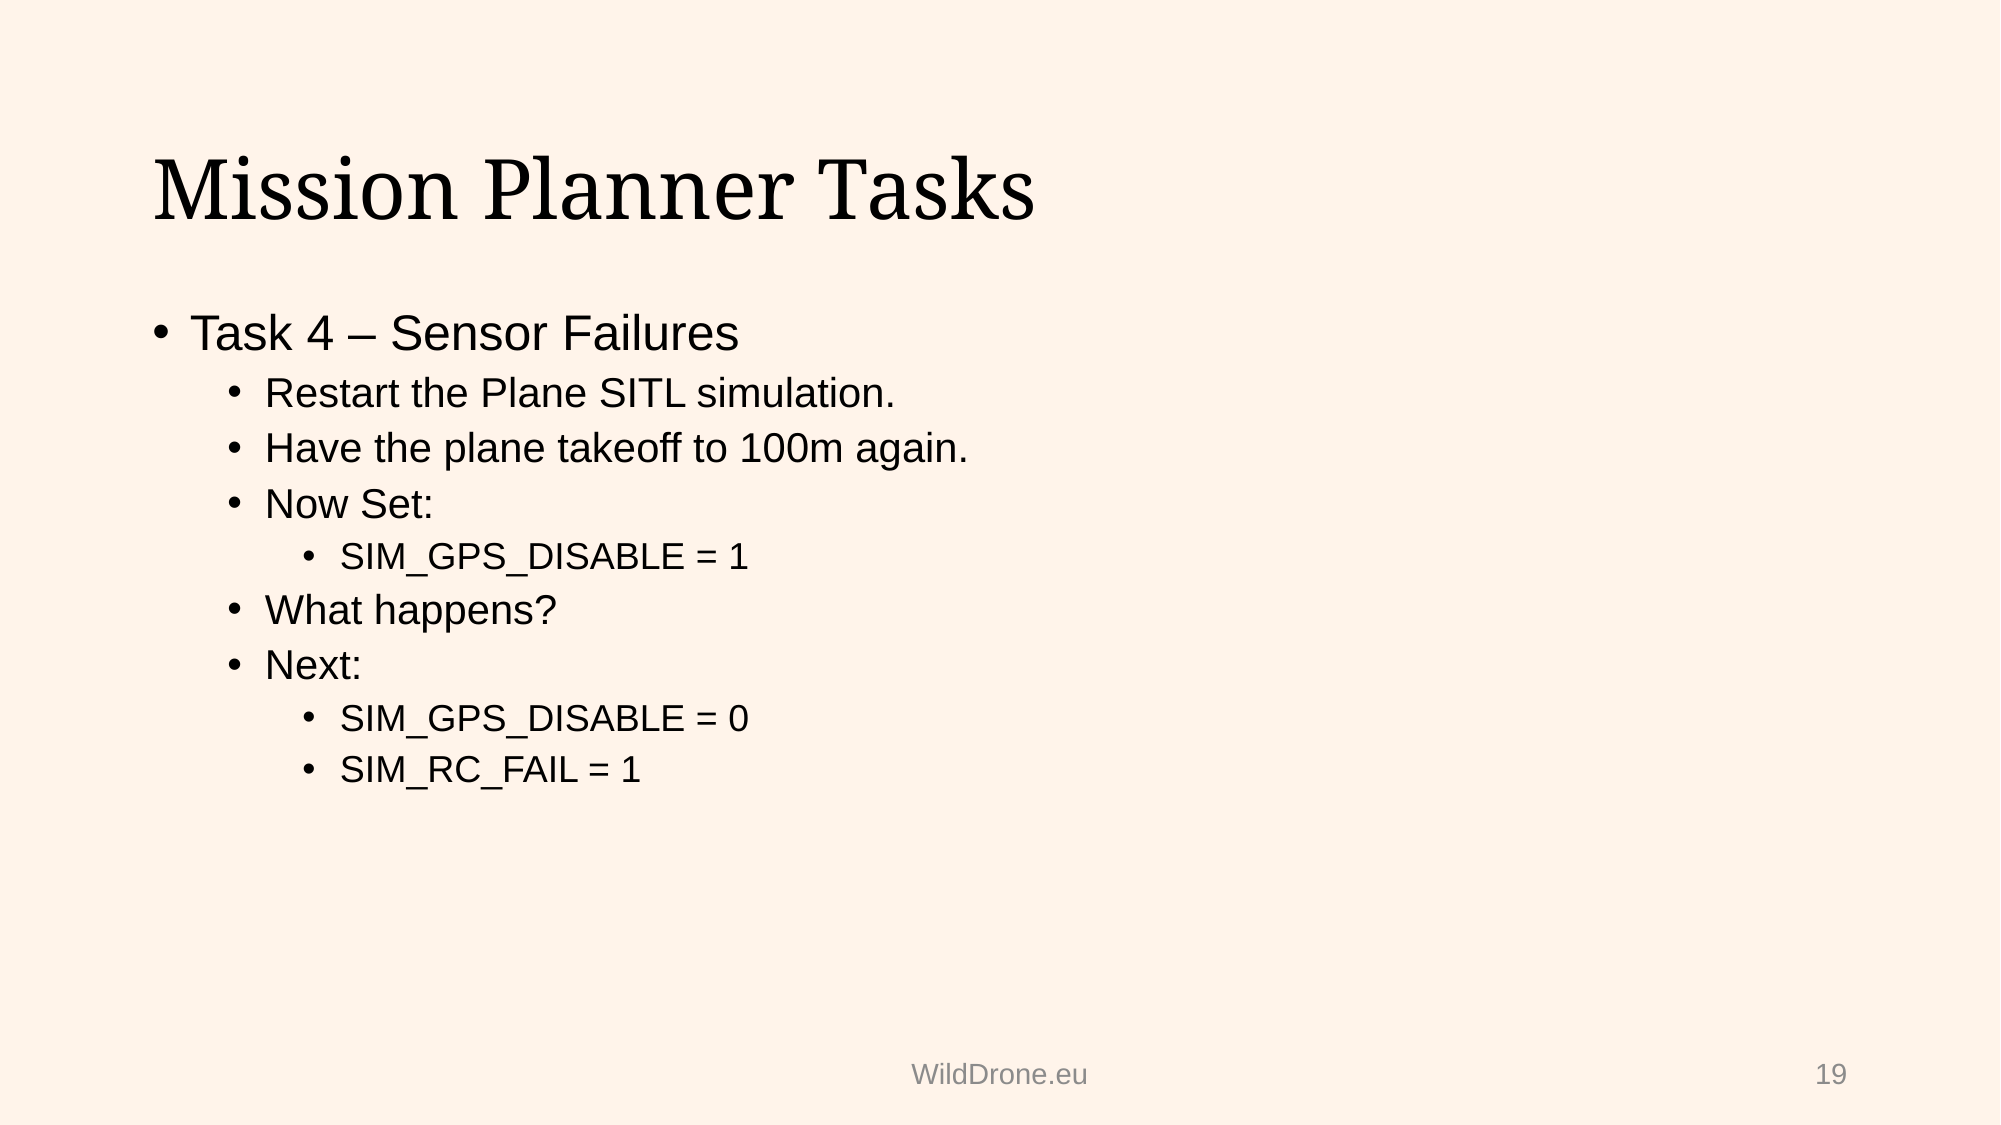

# Mission Planner Tasks
Task 4 – Sensor Failures
Restart the Plane SITL simulation.
Have the plane takeoff to 100m again.
Now Set:
SIM_GPS_DISABLE = 1
What happens?
Next:
SIM_GPS_DISABLE = 0
SIM_RC_FAIL = 1
WildDrone.eu
19